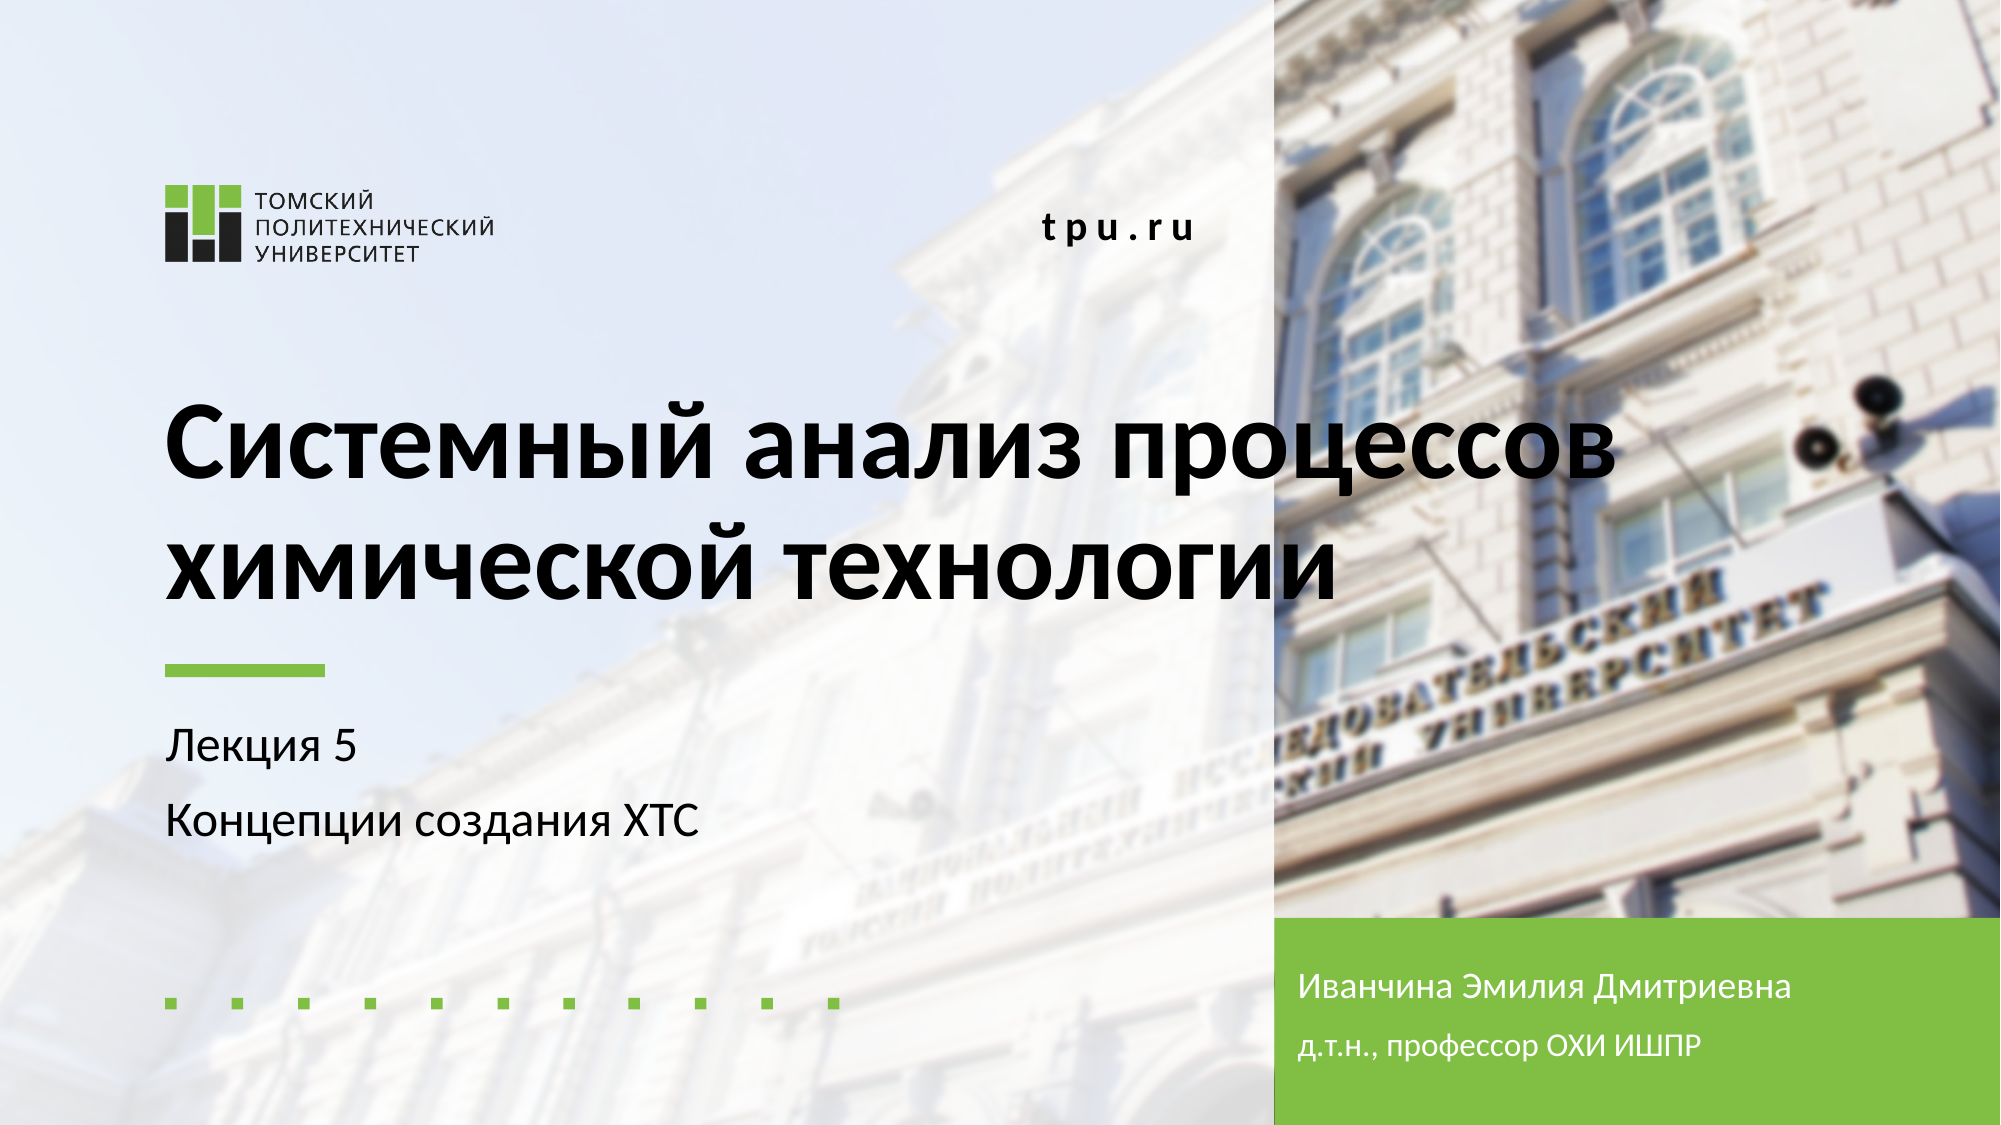

# Системный анализ процессов химической технологии
Лекция 5
Концепции создания ХТС
Иванчина Эмилия Дмитриевна
д.т.н., профессор ОХИ ИШПР